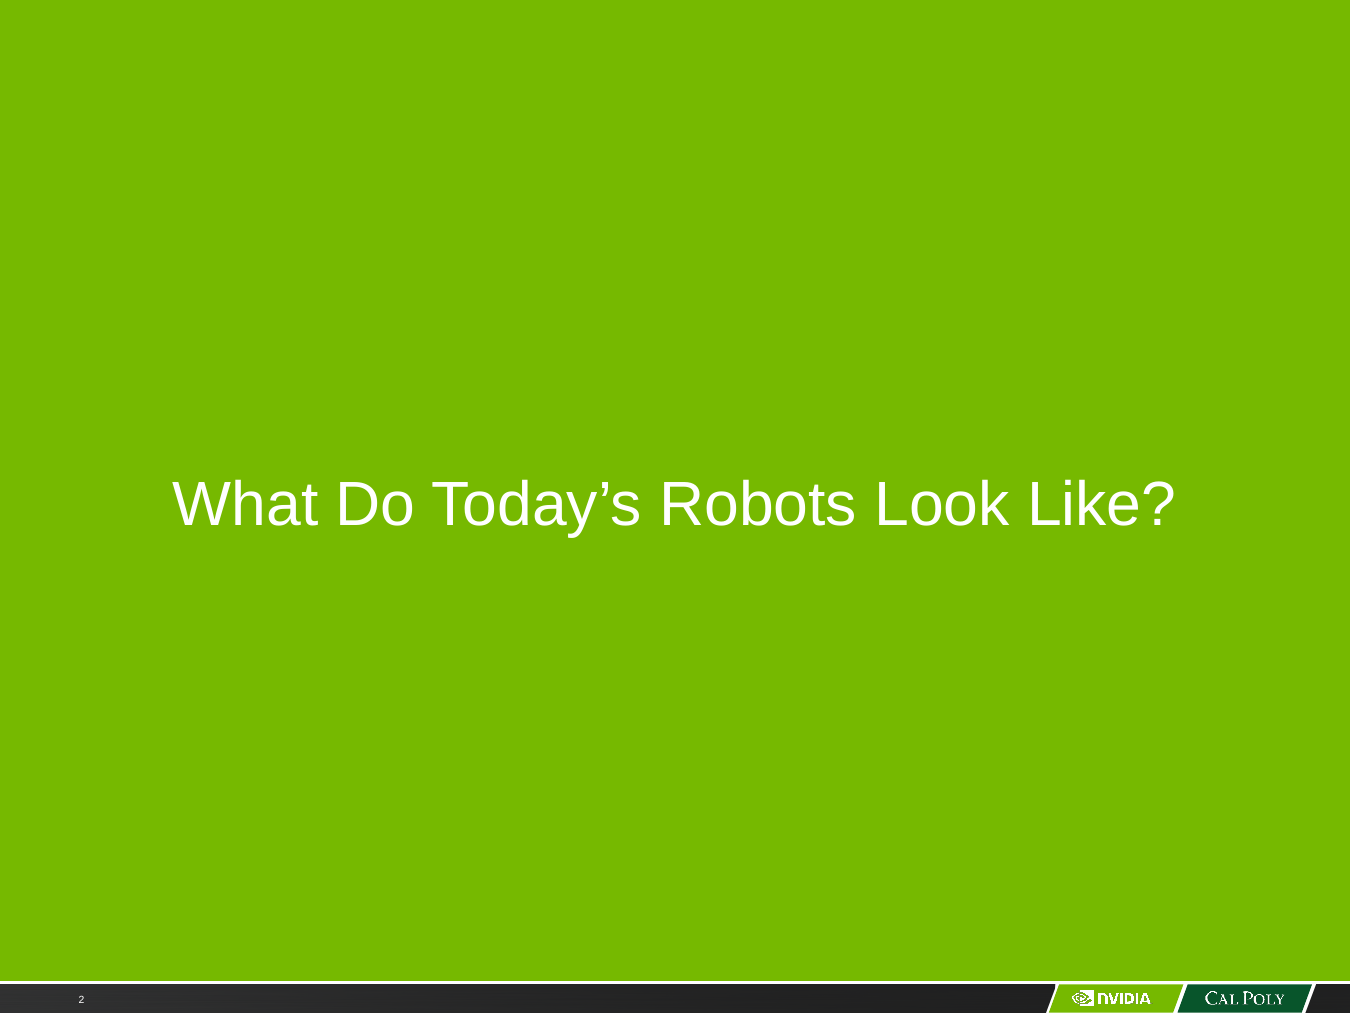

# What Do Today’s Robots Look Like?